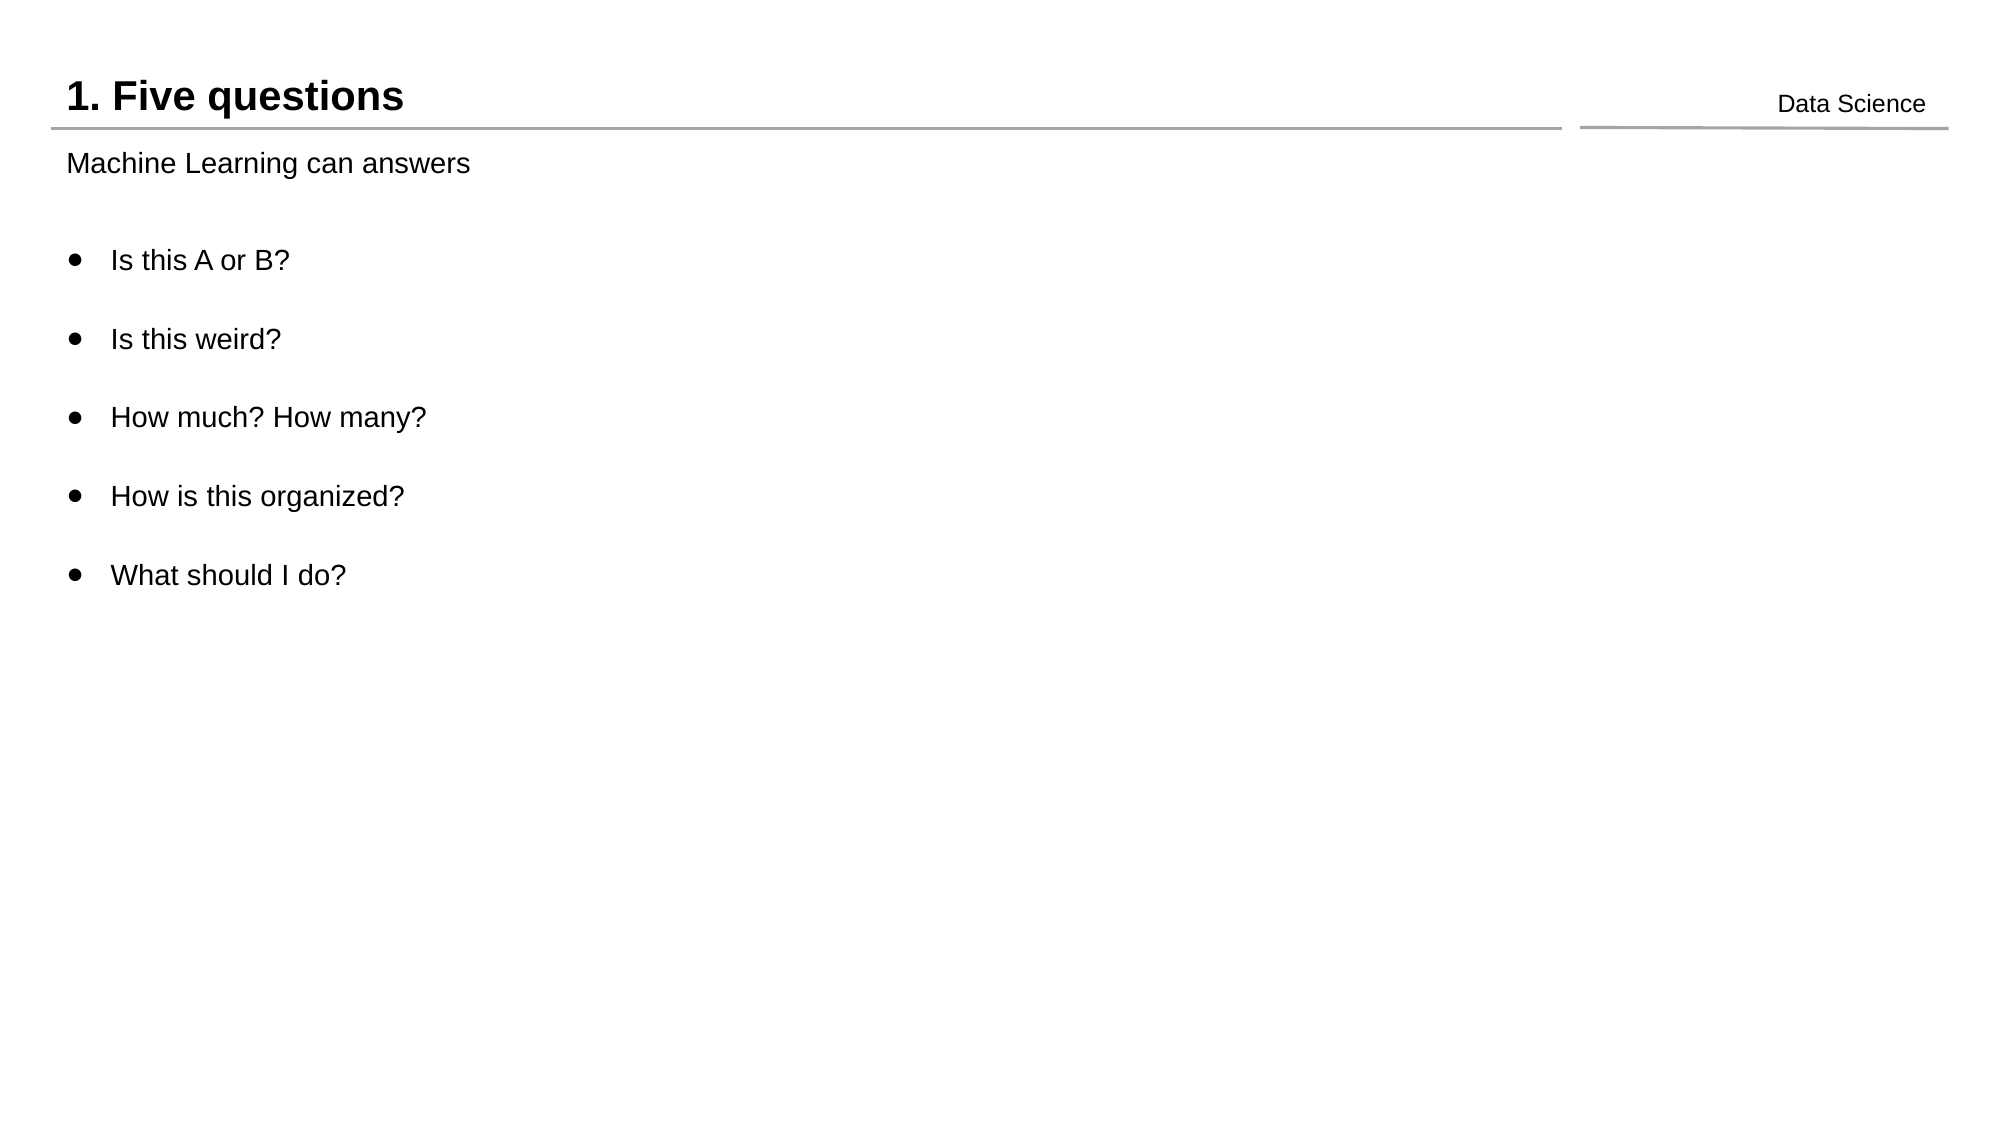

# 1. Five questions
Data Science
Machine Learning can answers
Is this A or B?
Is this weird?
How much? How many?
How is this organized?
What should I do?